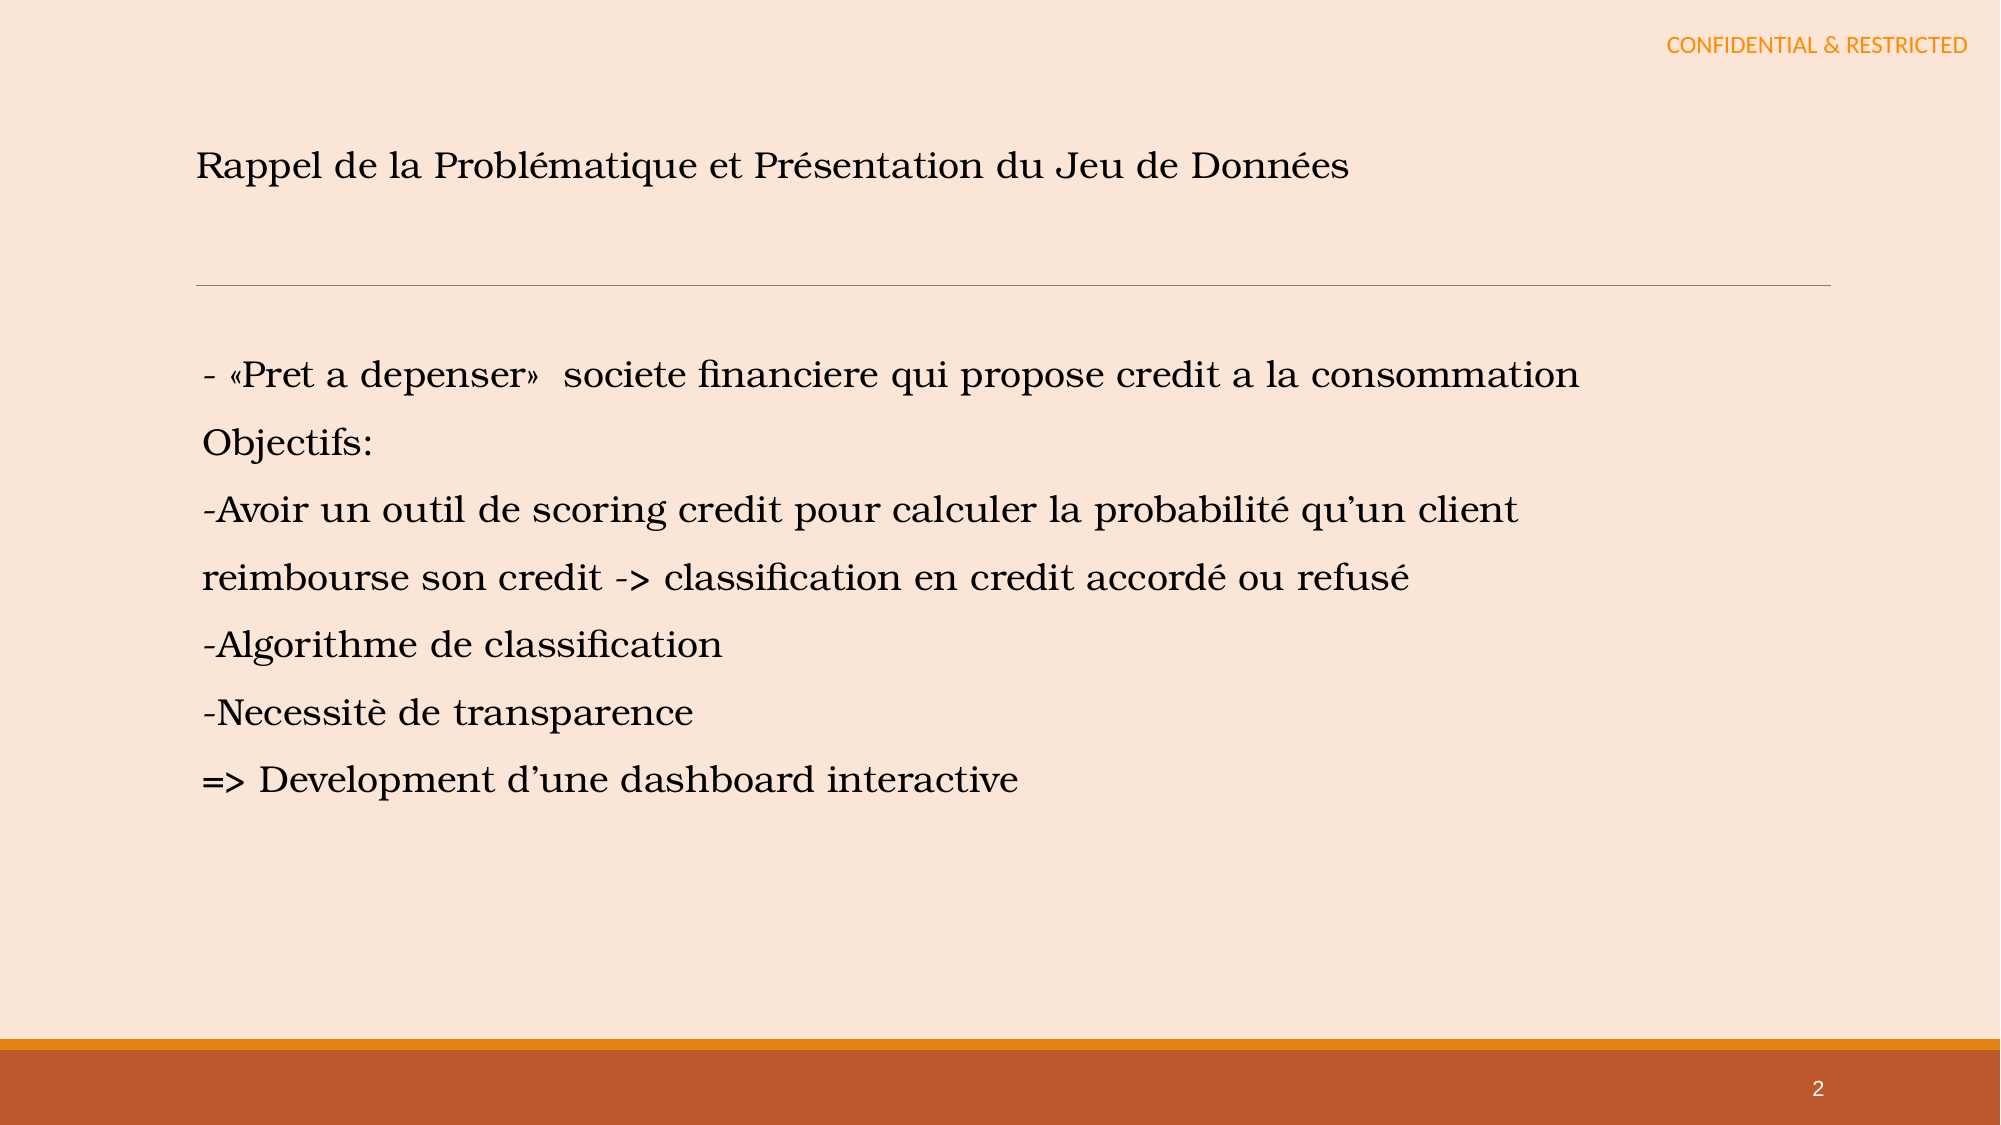

Rappel de la Problématique et Présentation du Jeu de Données
- «Pret a depenser»  societe financiere qui propose credit a la consommation
Objectifs:
-Avoir un outil de scoring credit pour calculer la probabilité qu’un client reimbourse son credit -> classification en credit accordé ou refusé
-Algorithme de classification
-Necessitè de transparence
=> Development d’une dashboard interactive
2